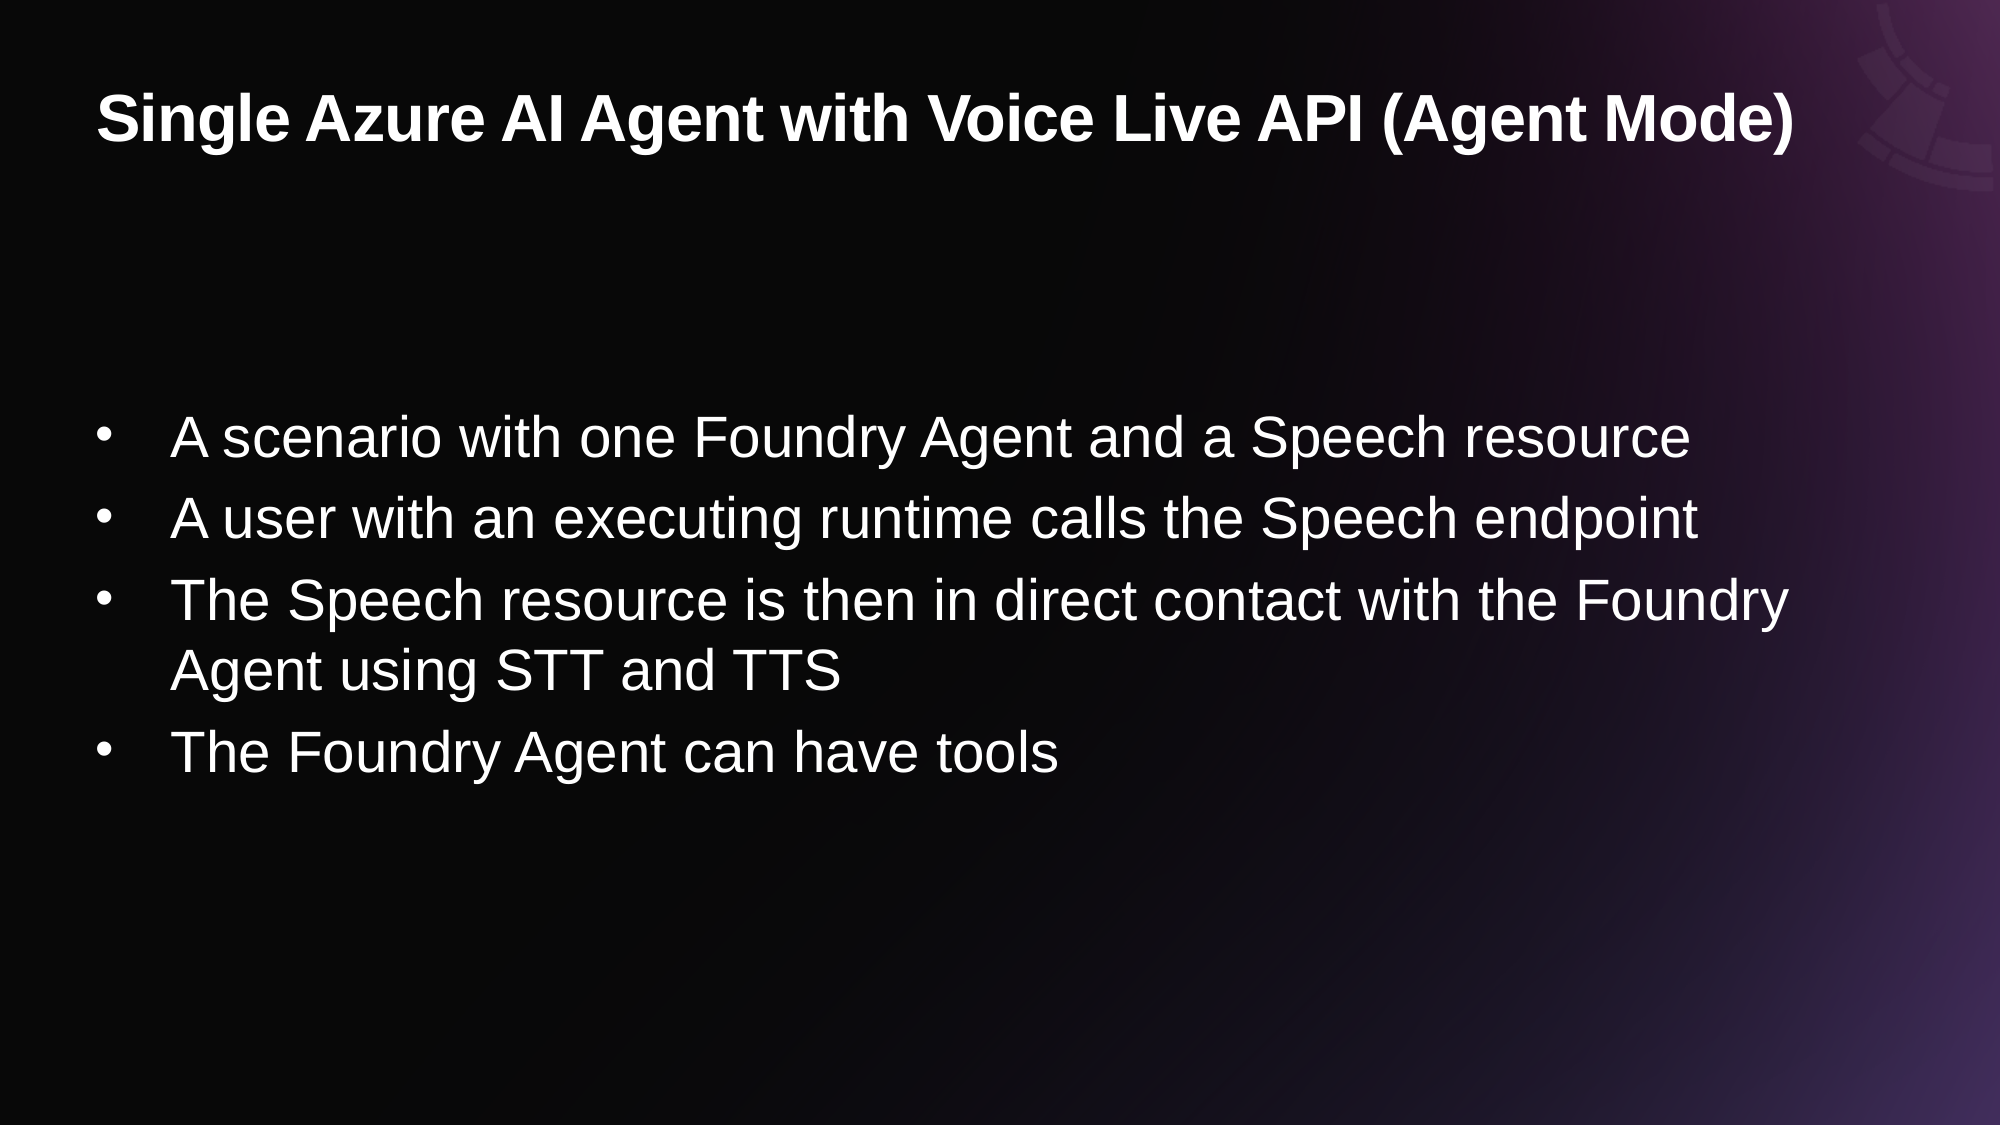

# Single Azure AI Agent with Voice Live API (Agent Mode)

A scenario with one Foundry Agent and a Speech resource
A user with an executing runtime calls the Speech endpoint
The Speech resource is then in direct contact with the Foundry Agent using STT and TTS
The Foundry Agent can have tools